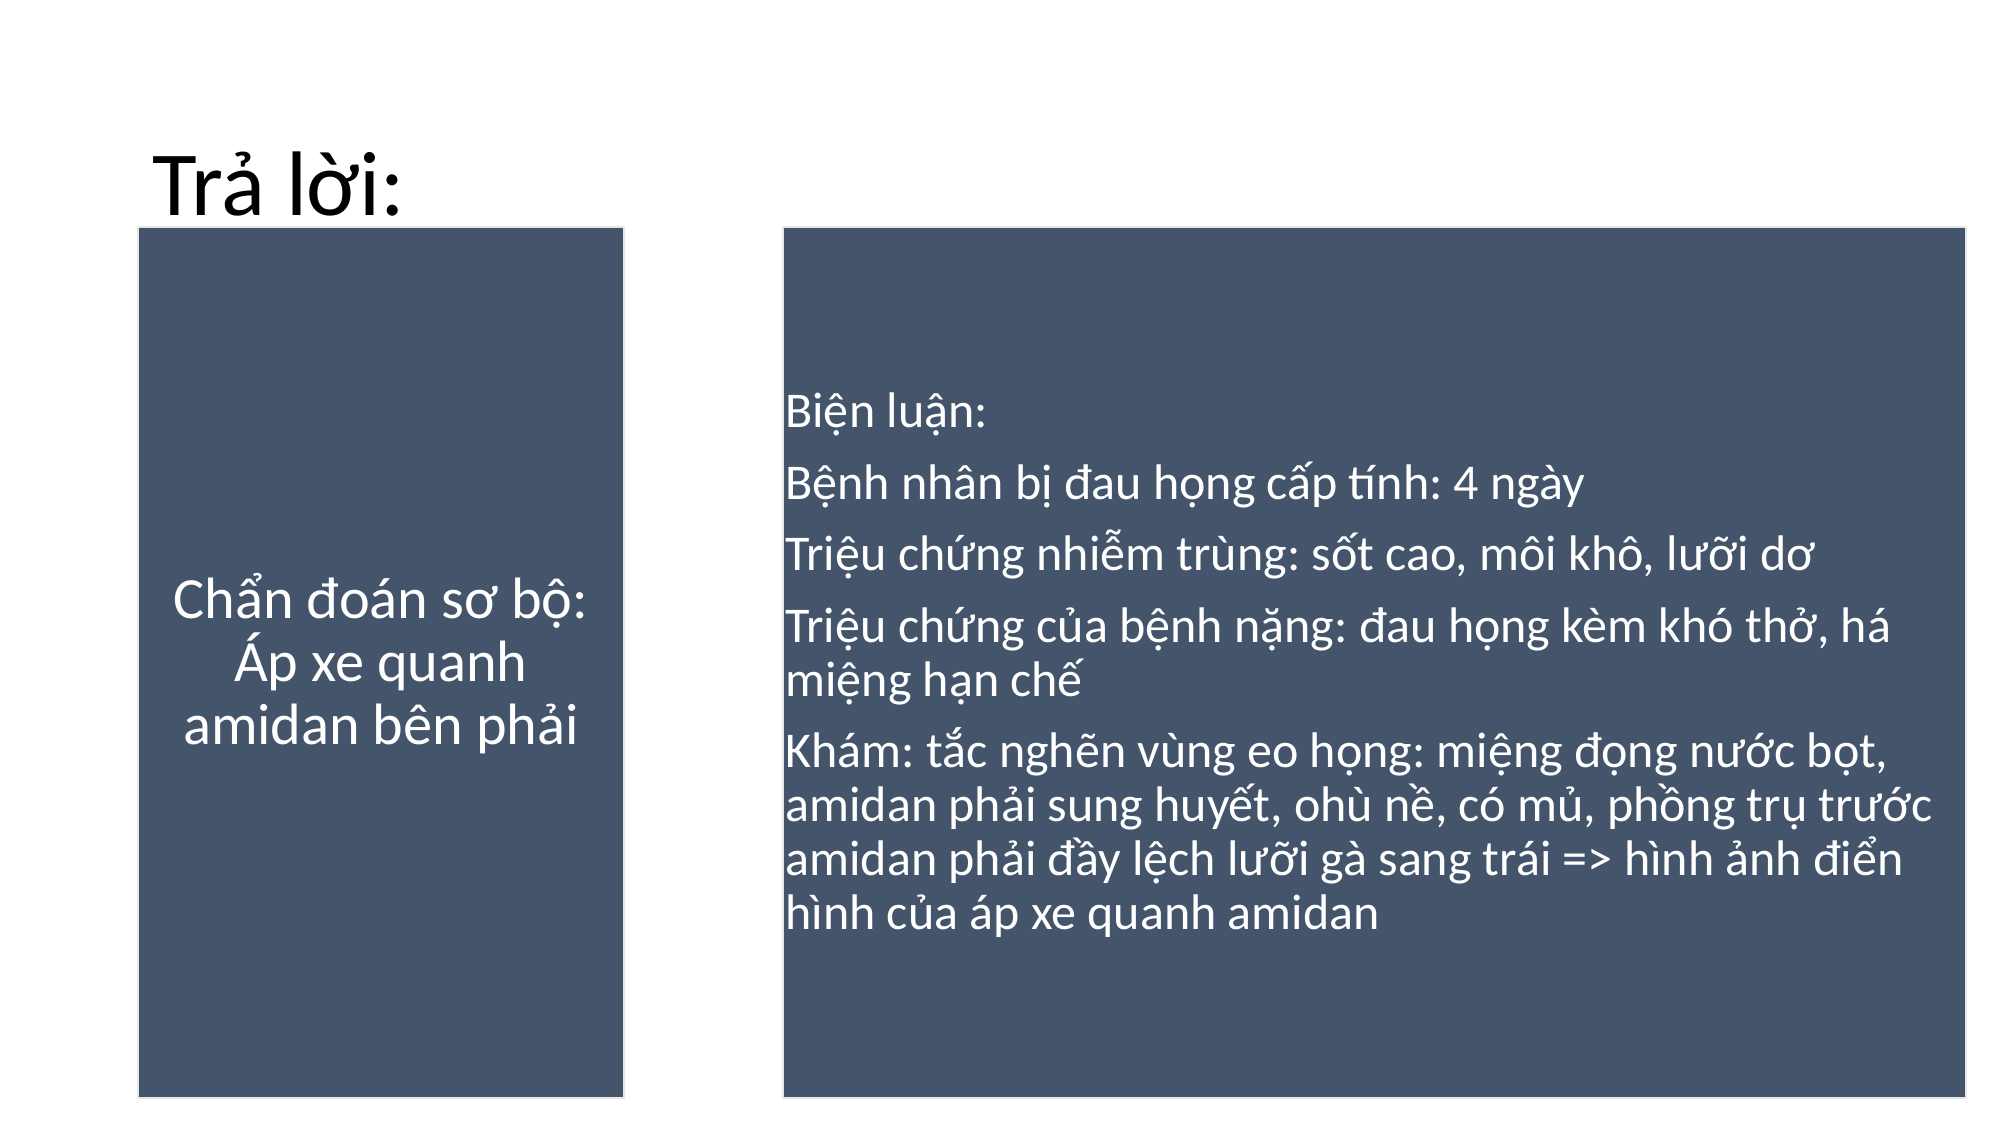

# Trả lời:
Chẩn đoán sơ bộ: Áp xe quanh amidan bên phải
Biện luận:
Bệnh nhân bị đau họng cấp tính: 4 ngày
Triệu chứng nhiễm trùng: sốt cao, môi khô, lưỡi dơ
Triệu chứng của bệnh nặng: đau họng kèm khó thở, há miệng hạn chế
Khám: tắc nghẽn vùng eo họng: miệng đọng nước bọt, amidan phải sung huyết, ohù nề, có mủ, phồng trụ trước amidan phải đầy lệch lưỡi gà sang trái => hình ảnh điển hình của áp xe quanh amidan